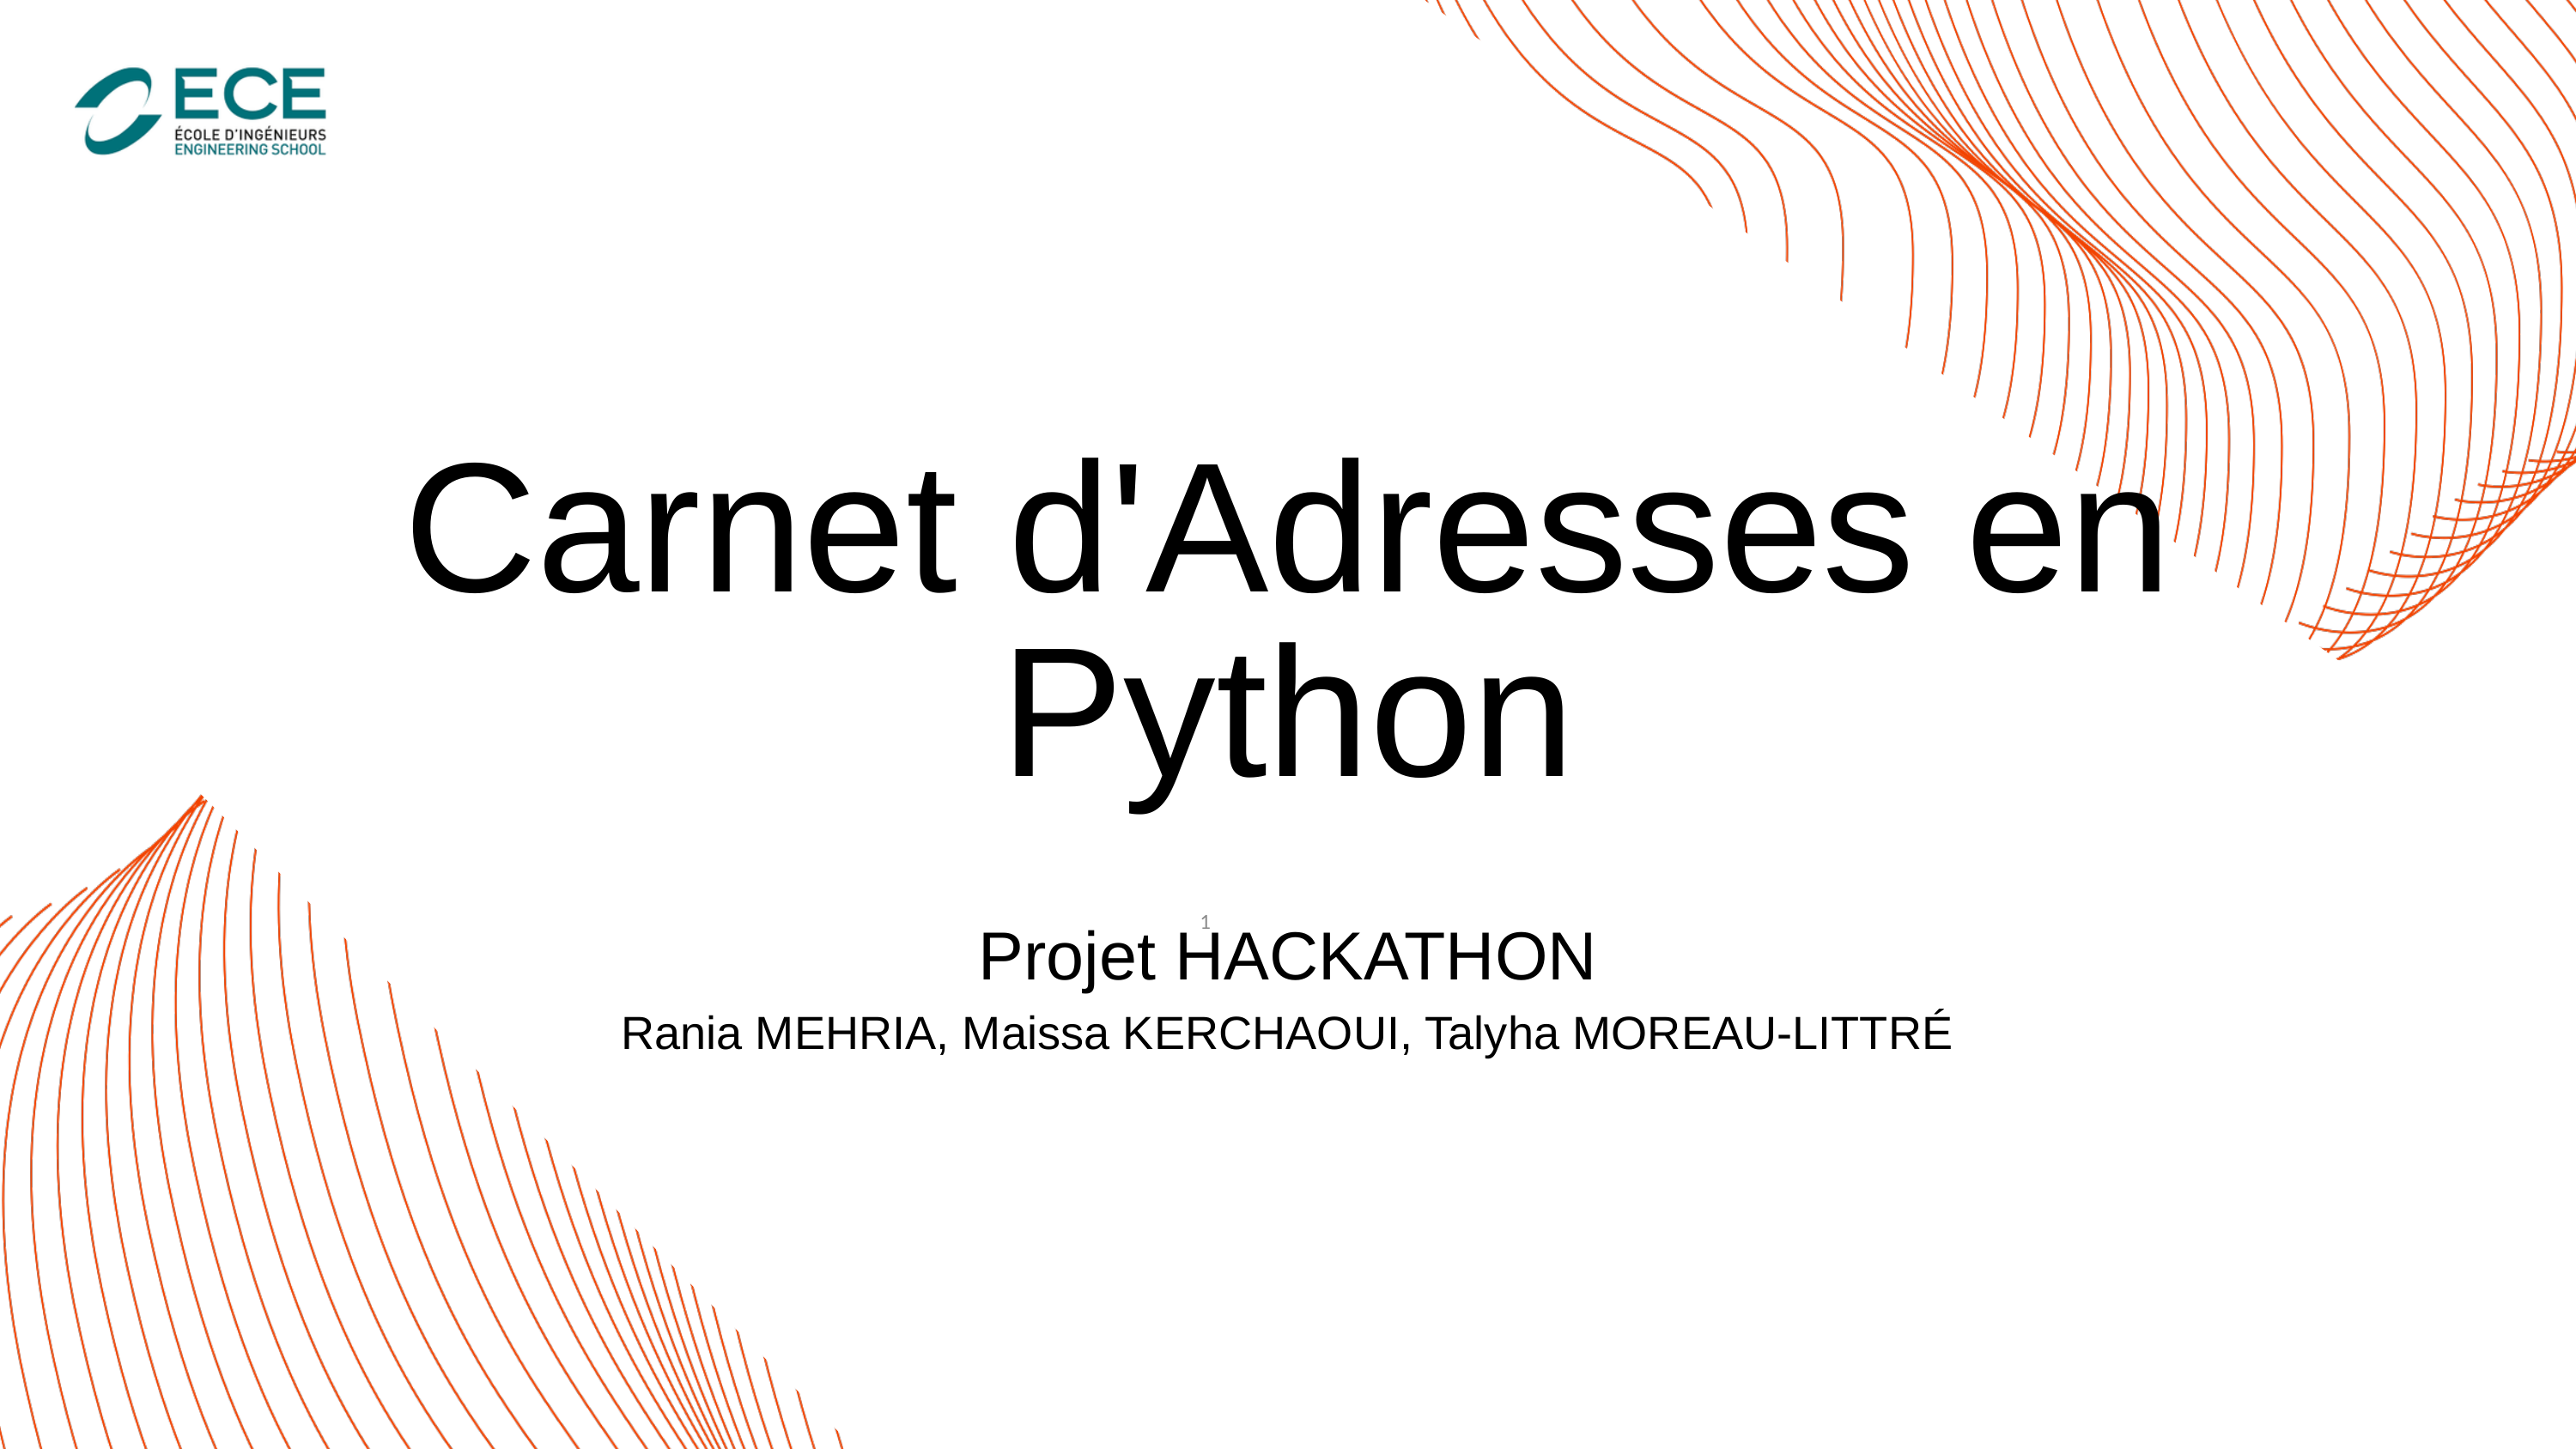

Carnet d'Adresses en Python
Projet HACKATHON
Rania MEHRIA, Maissa KERCHAOUI, Talyha MOREAU-LITTRÉ
1